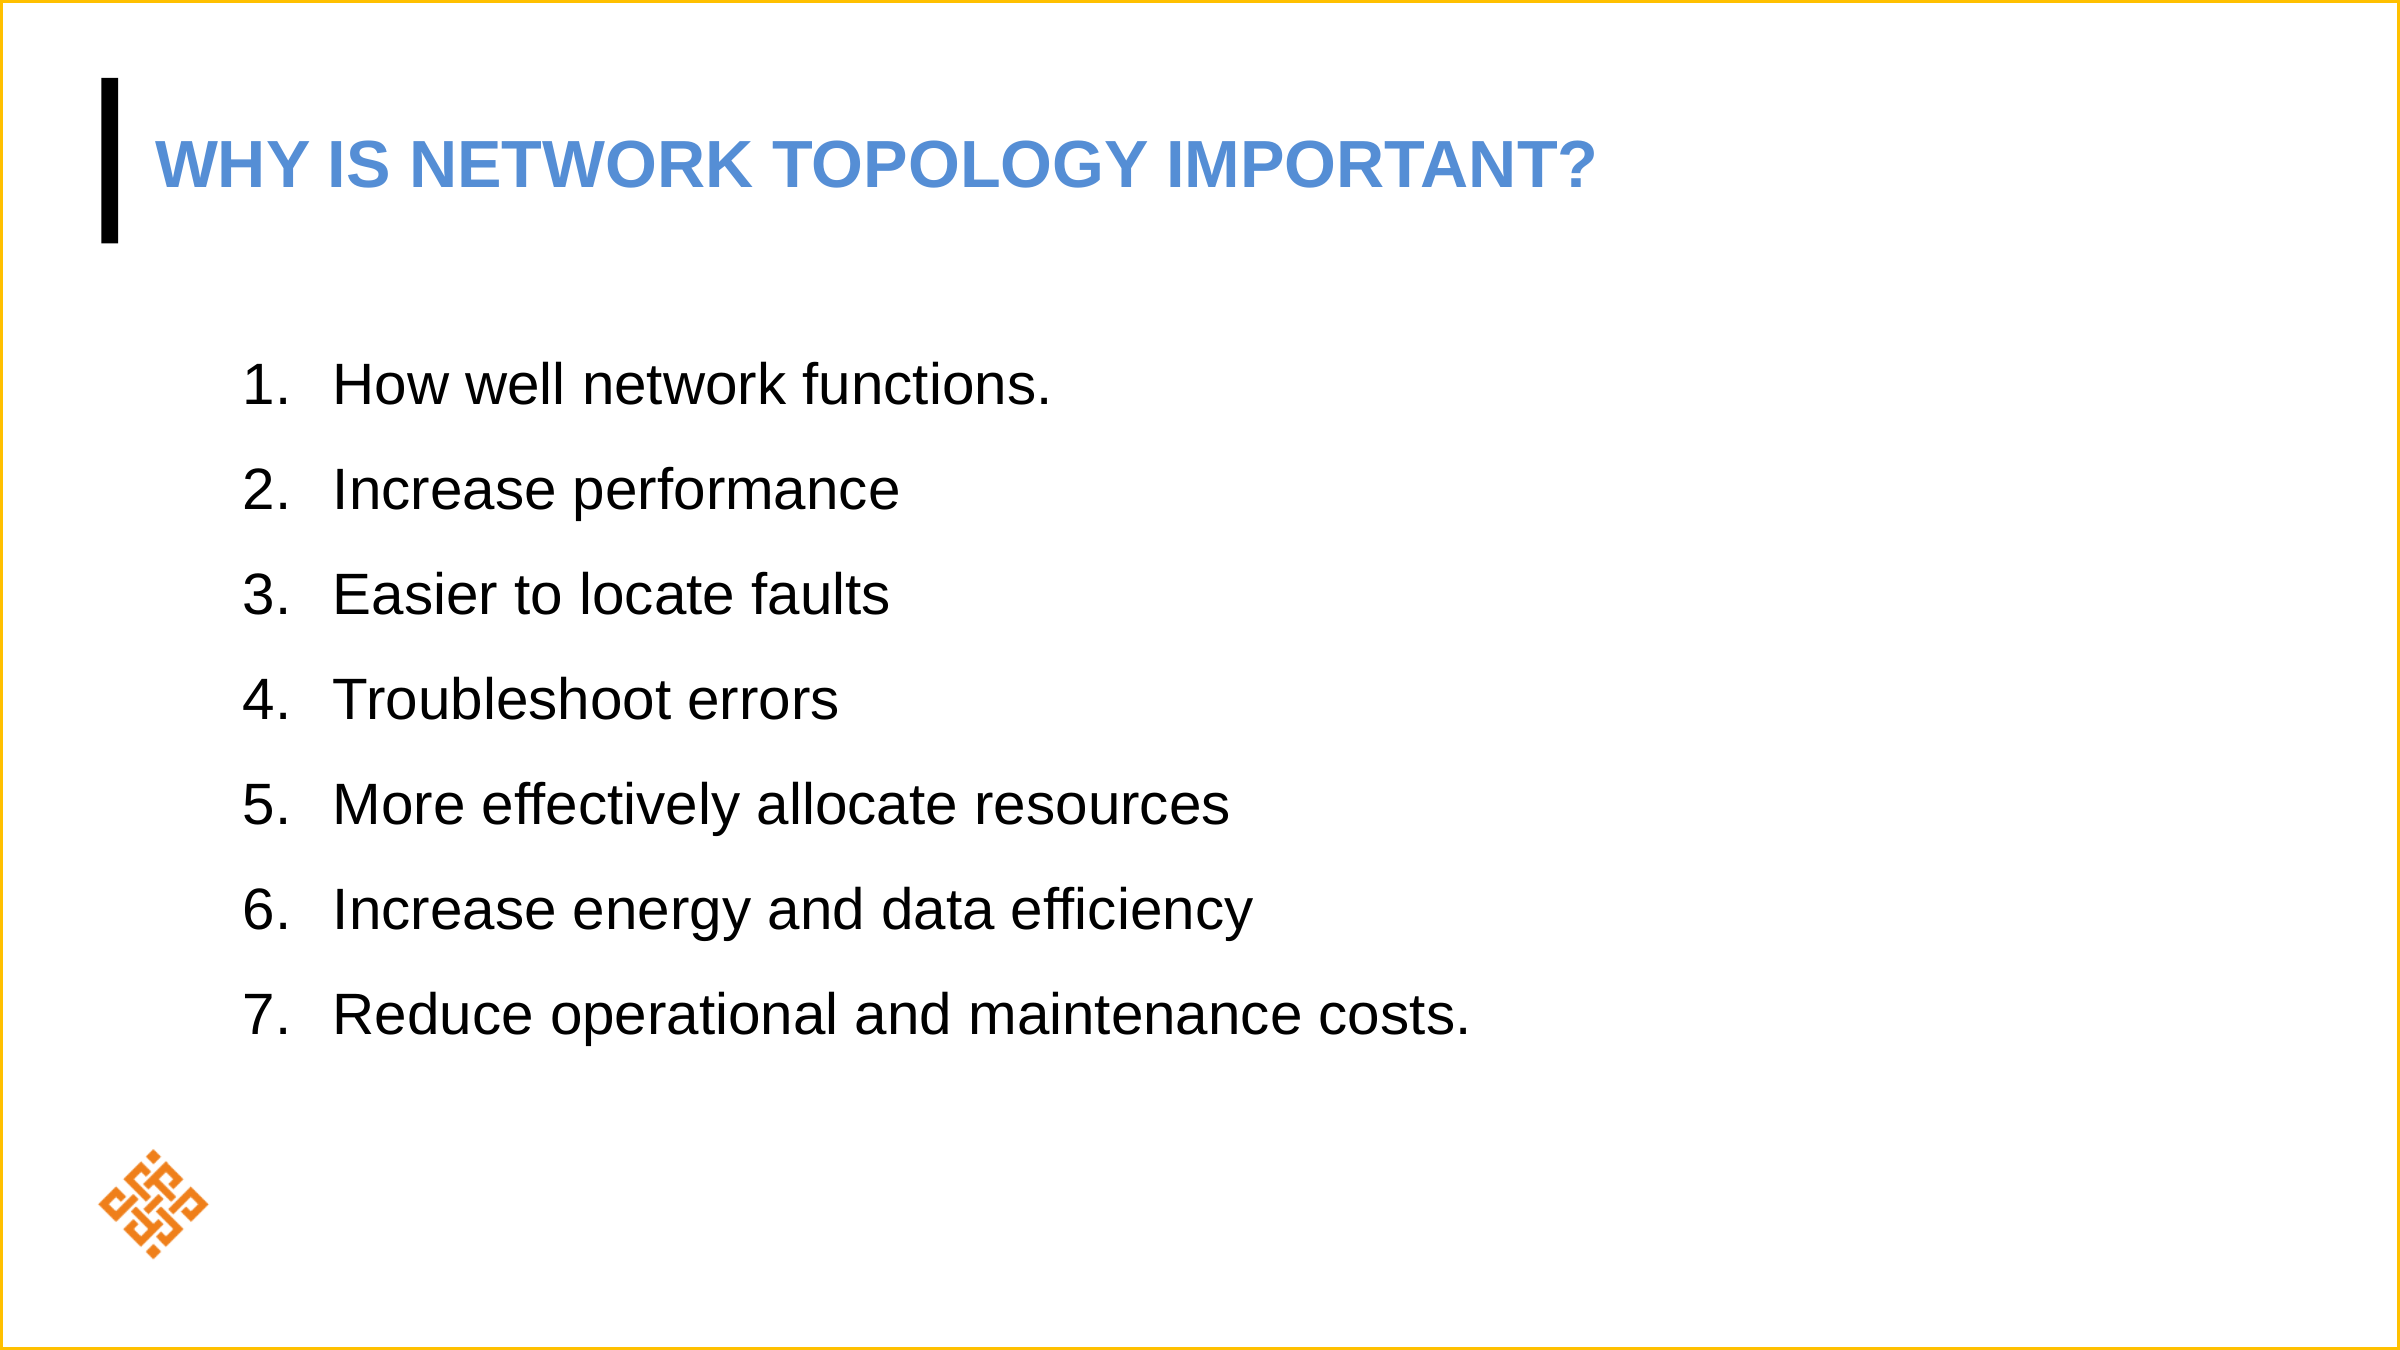

# Why Is Network Topology Important?
How well network functions.
Increase performance
Easier to locate faults
Troubleshoot errors
More effectively allocate resources
Increase energy and data efficiency
Reduce operational and maintenance costs.